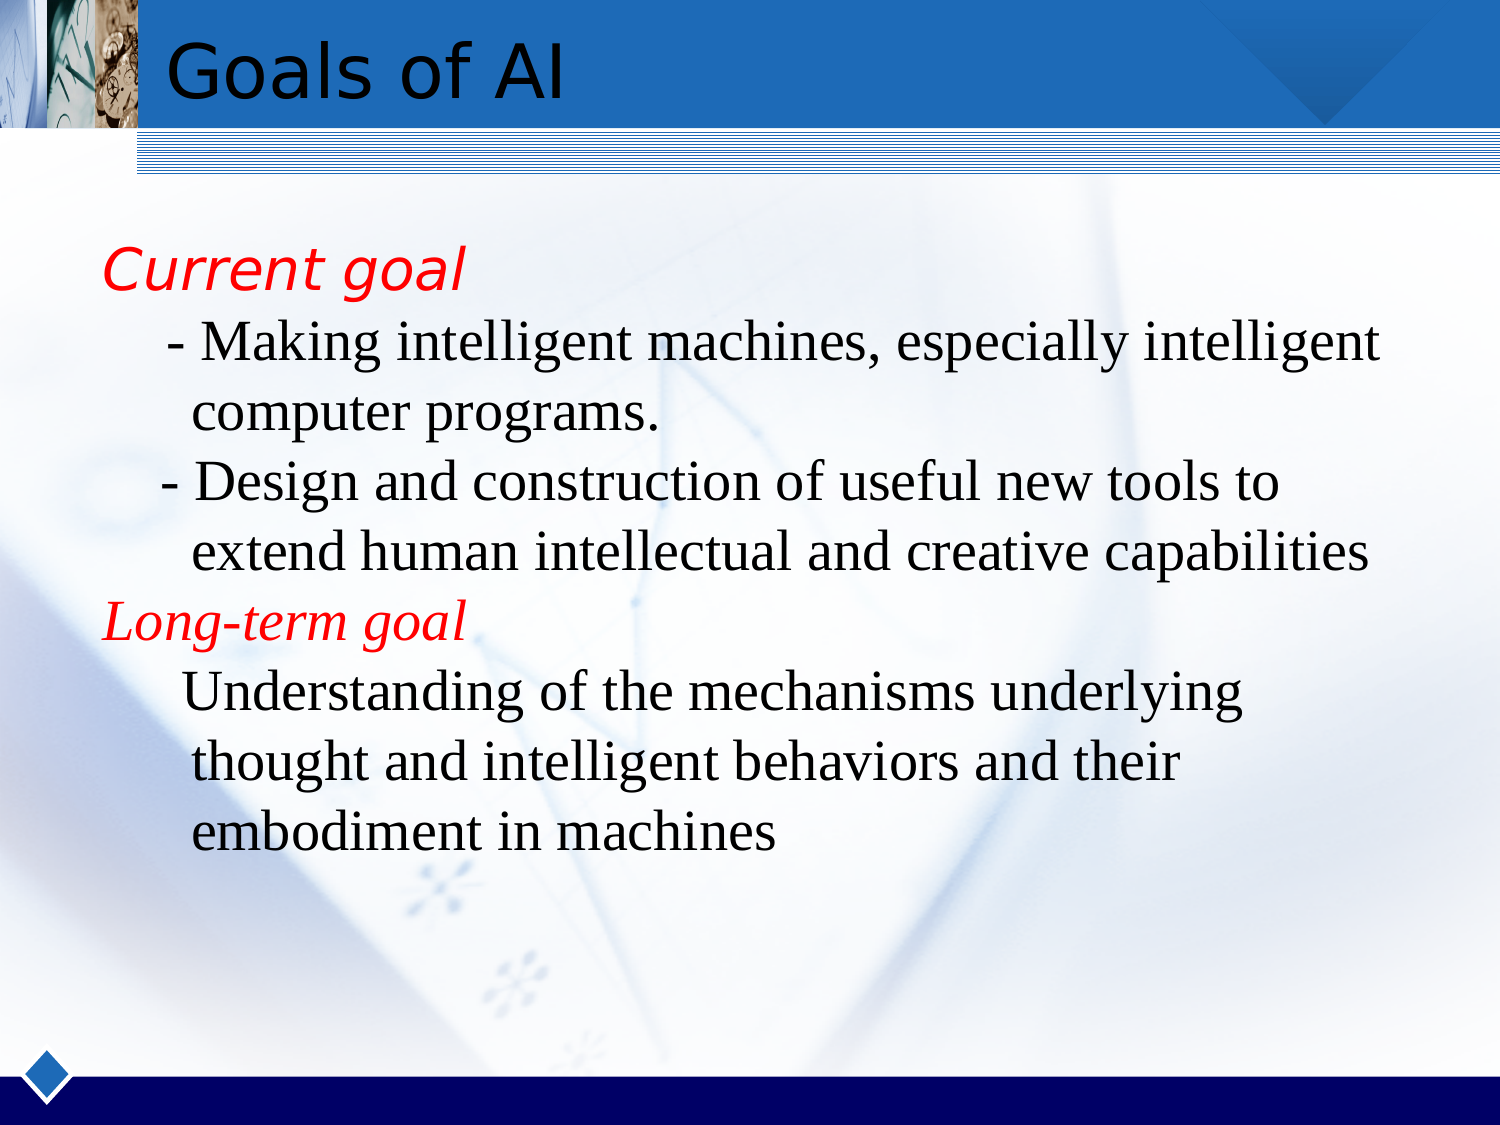

Goals of AI
Current goal
    - Making intelligent machines, especially intelligent computer programs.
    - Design and construction of useful new tools to extend human intellectual and creative capabilities
Long-term goal
      Understanding of the mechanisms underlying thought and intelligent behaviors and their embodiment in machines

10